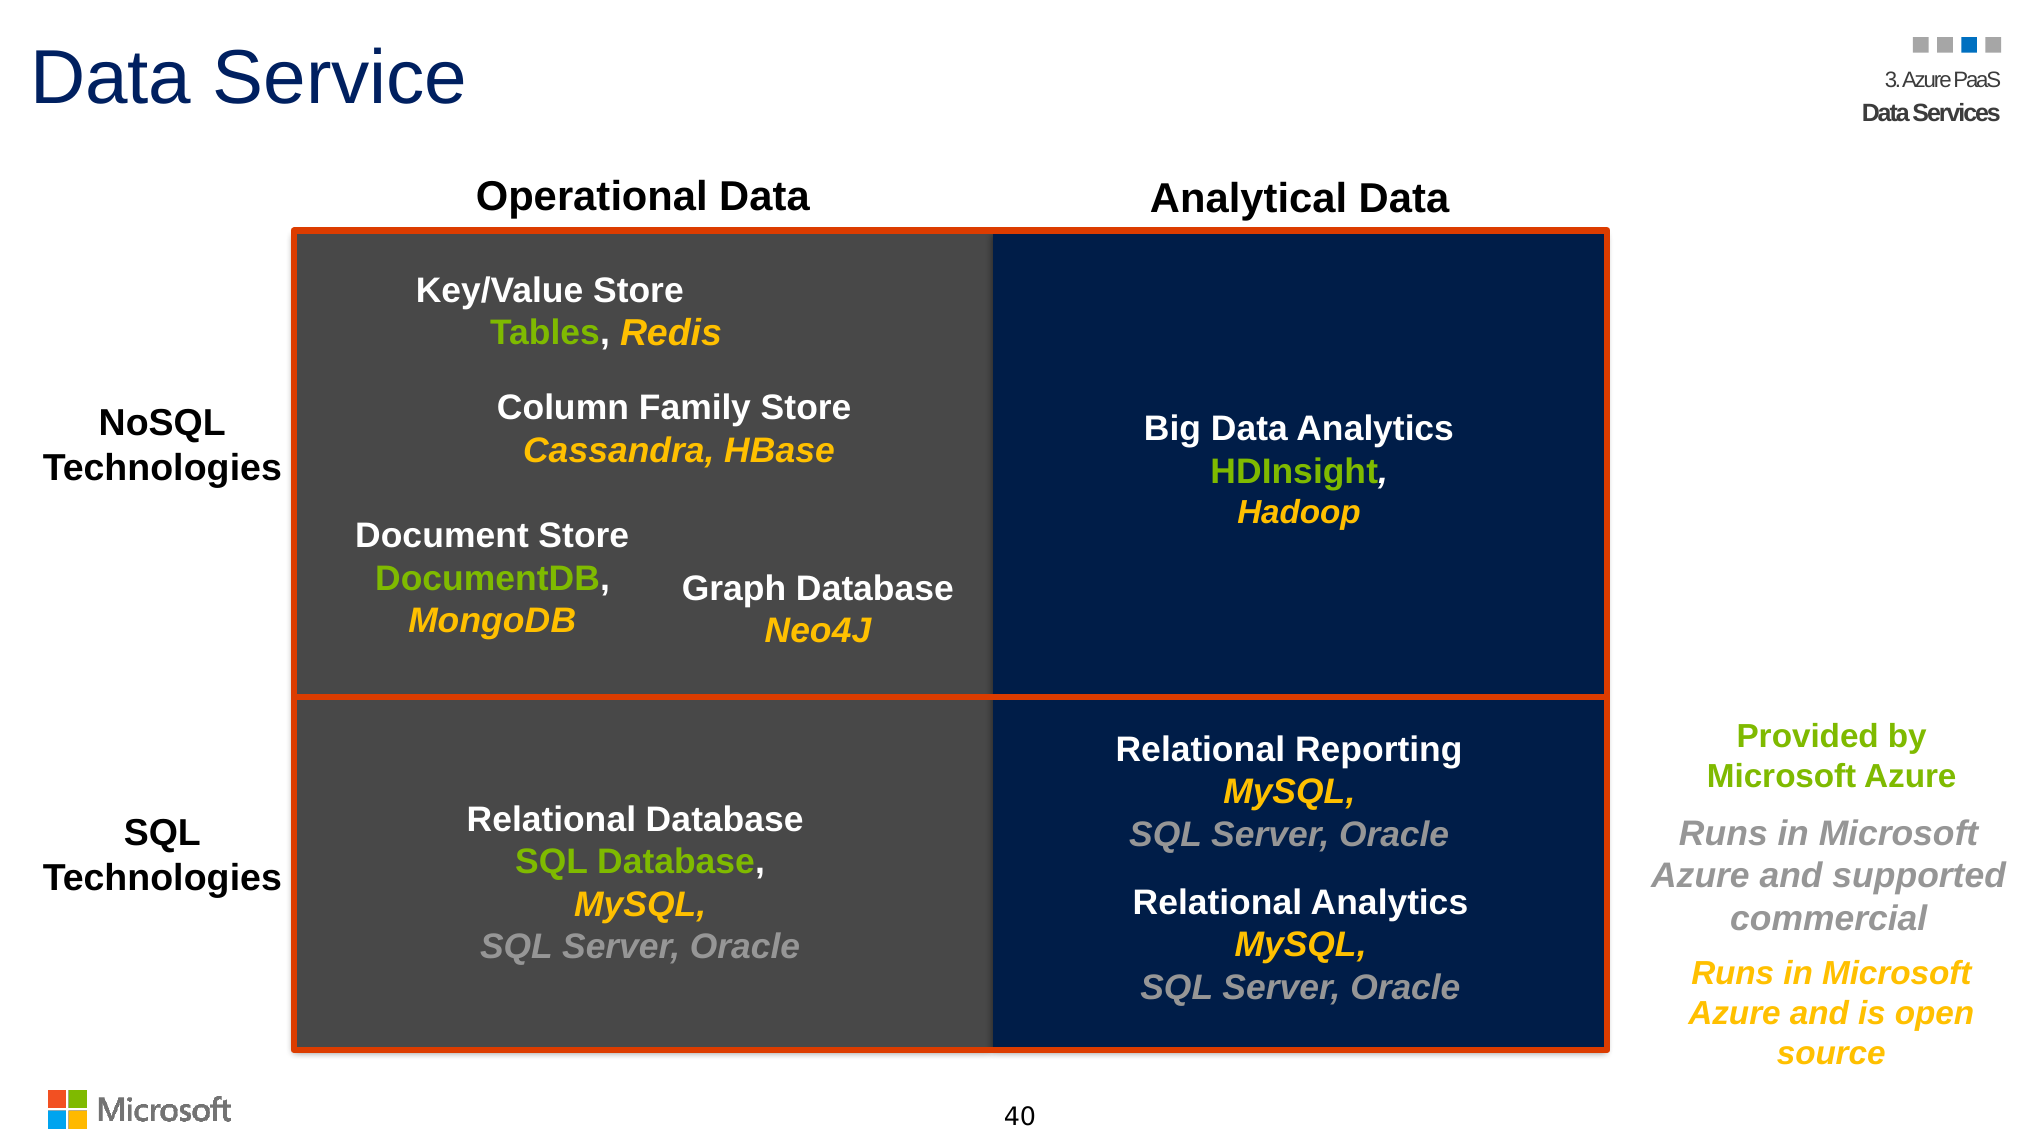

# Data Service
Data Services
Operational Data

Analytical Data

Key/Value Store
 Tables,
Redis
Column Family Store
 Cassandra, HBase
NoSQL
Technologies
Big Data Analytics
 HDInsight,
Hadoop
Document Store
DocumentDB,
MongoDB
Graph Database
Neo4J
SQL
Technologies
Provided by
Microsoft Azure
Relational Reporting
MySQL,
SQL Server, Oracle
Relational Database
SQL Database,
MySQL,
SQL Server, Oracle
Runs in Microsoft Azure and supported commercial
Relational Analytics
MySQL,
SQL Server, Oracle
Runs in Microsoft Azure and is open source